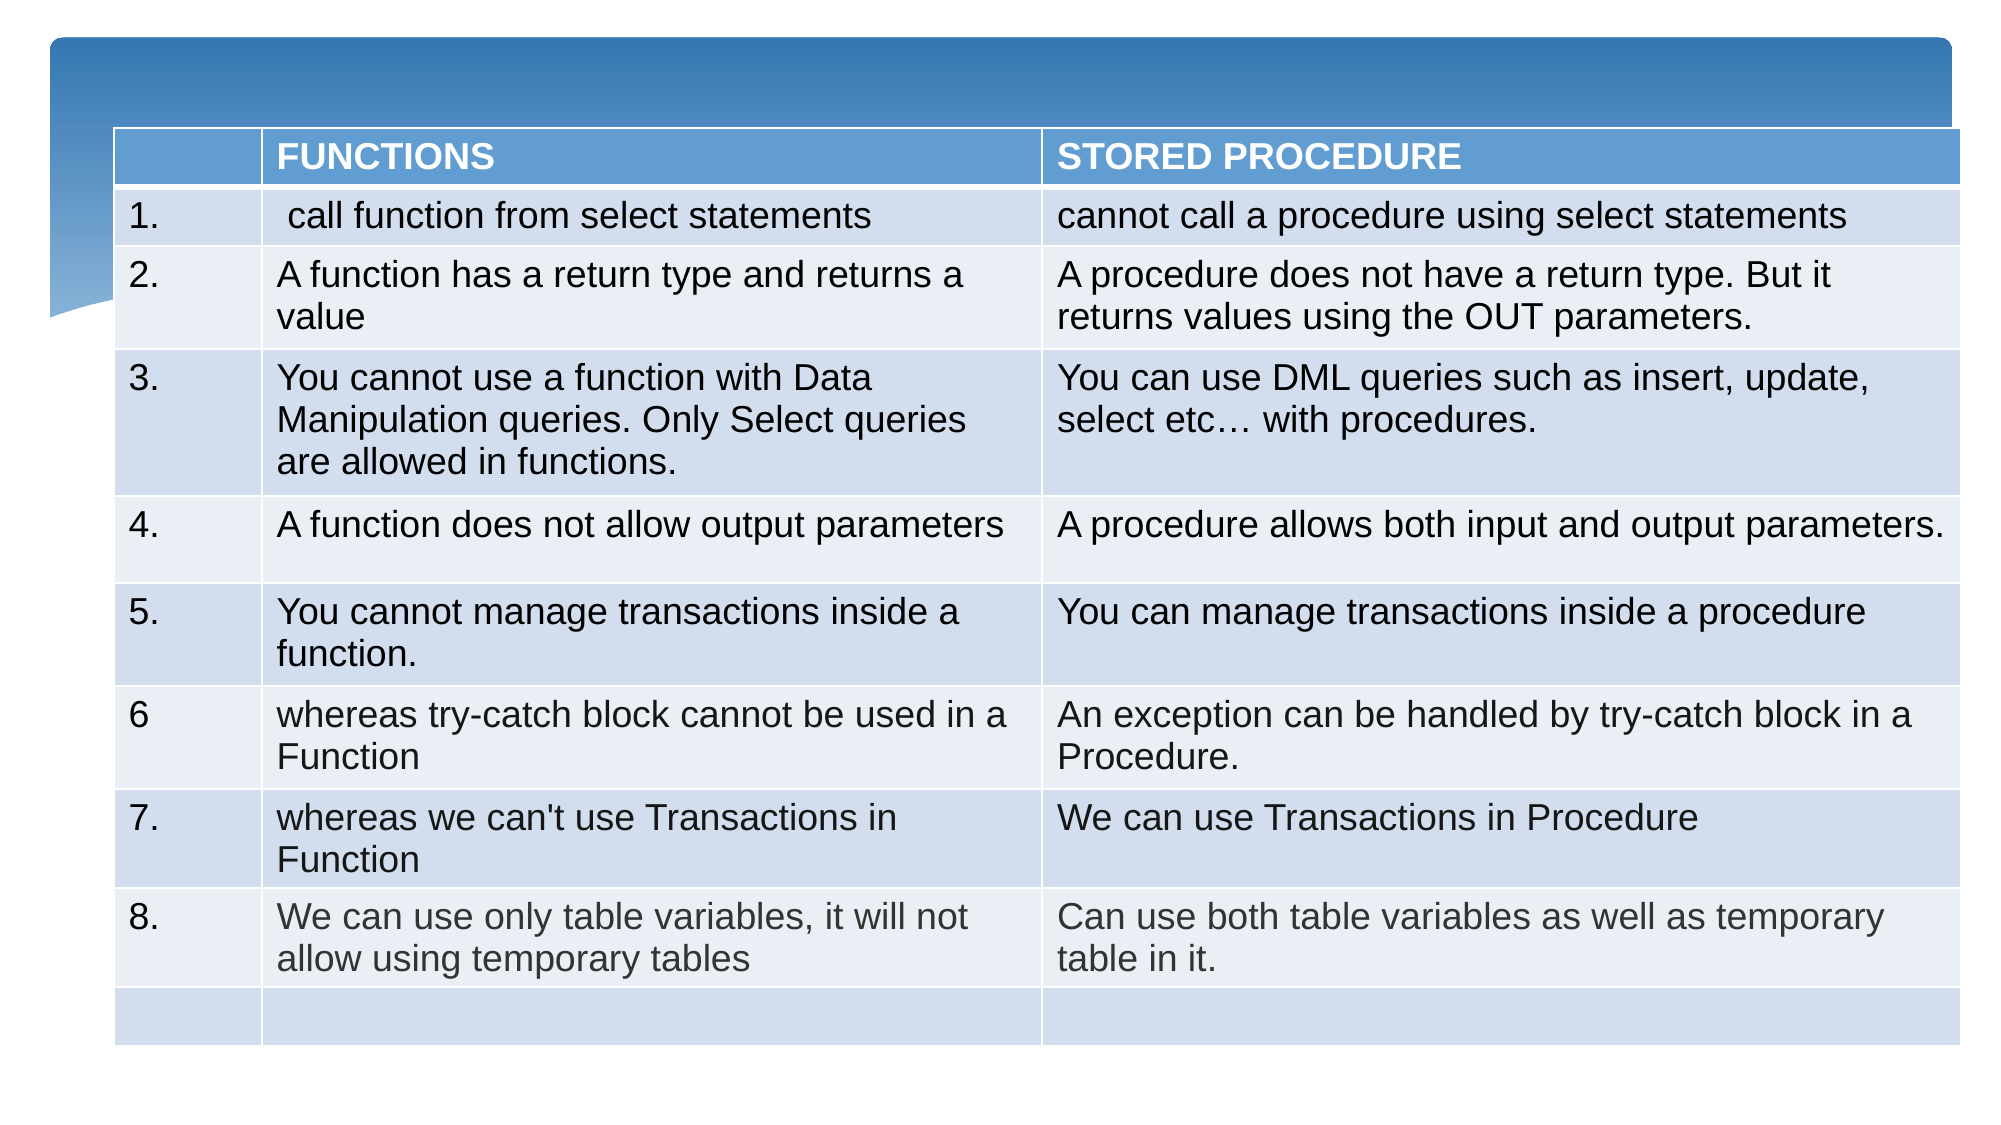

|  | FUNCTIONS | STORED PROCEDURE |
| --- | --- | --- |
| 1. | call function from select statements | cannot call a procedure using select statements |
| 2. | A function has a return type and returns a value | A procedure does not have a return type. But it returns values using the OUT parameters. |
| 3. | You cannot use a function with Data Manipulation queries. Only Select queries are allowed in functions. | You can use DML queries such as insert, update, select etc… with procedures. |
| 4. | A function does not allow output parameters | A procedure allows both input and output parameters. |
| 5. | You cannot manage transactions inside a function. | You can manage transactions inside a procedure |
| 6 | whereas try-catch block cannot be used in a Function | An exception can be handled by try-catch block in a Procedure. |
| 7. | whereas we can't use Transactions in Function | We can use Transactions in Procedure |
| 8. | We can use only table variables, it will not allow using temporary tables | Can use both table variables as well as temporary table in it. |
|  |  |  |